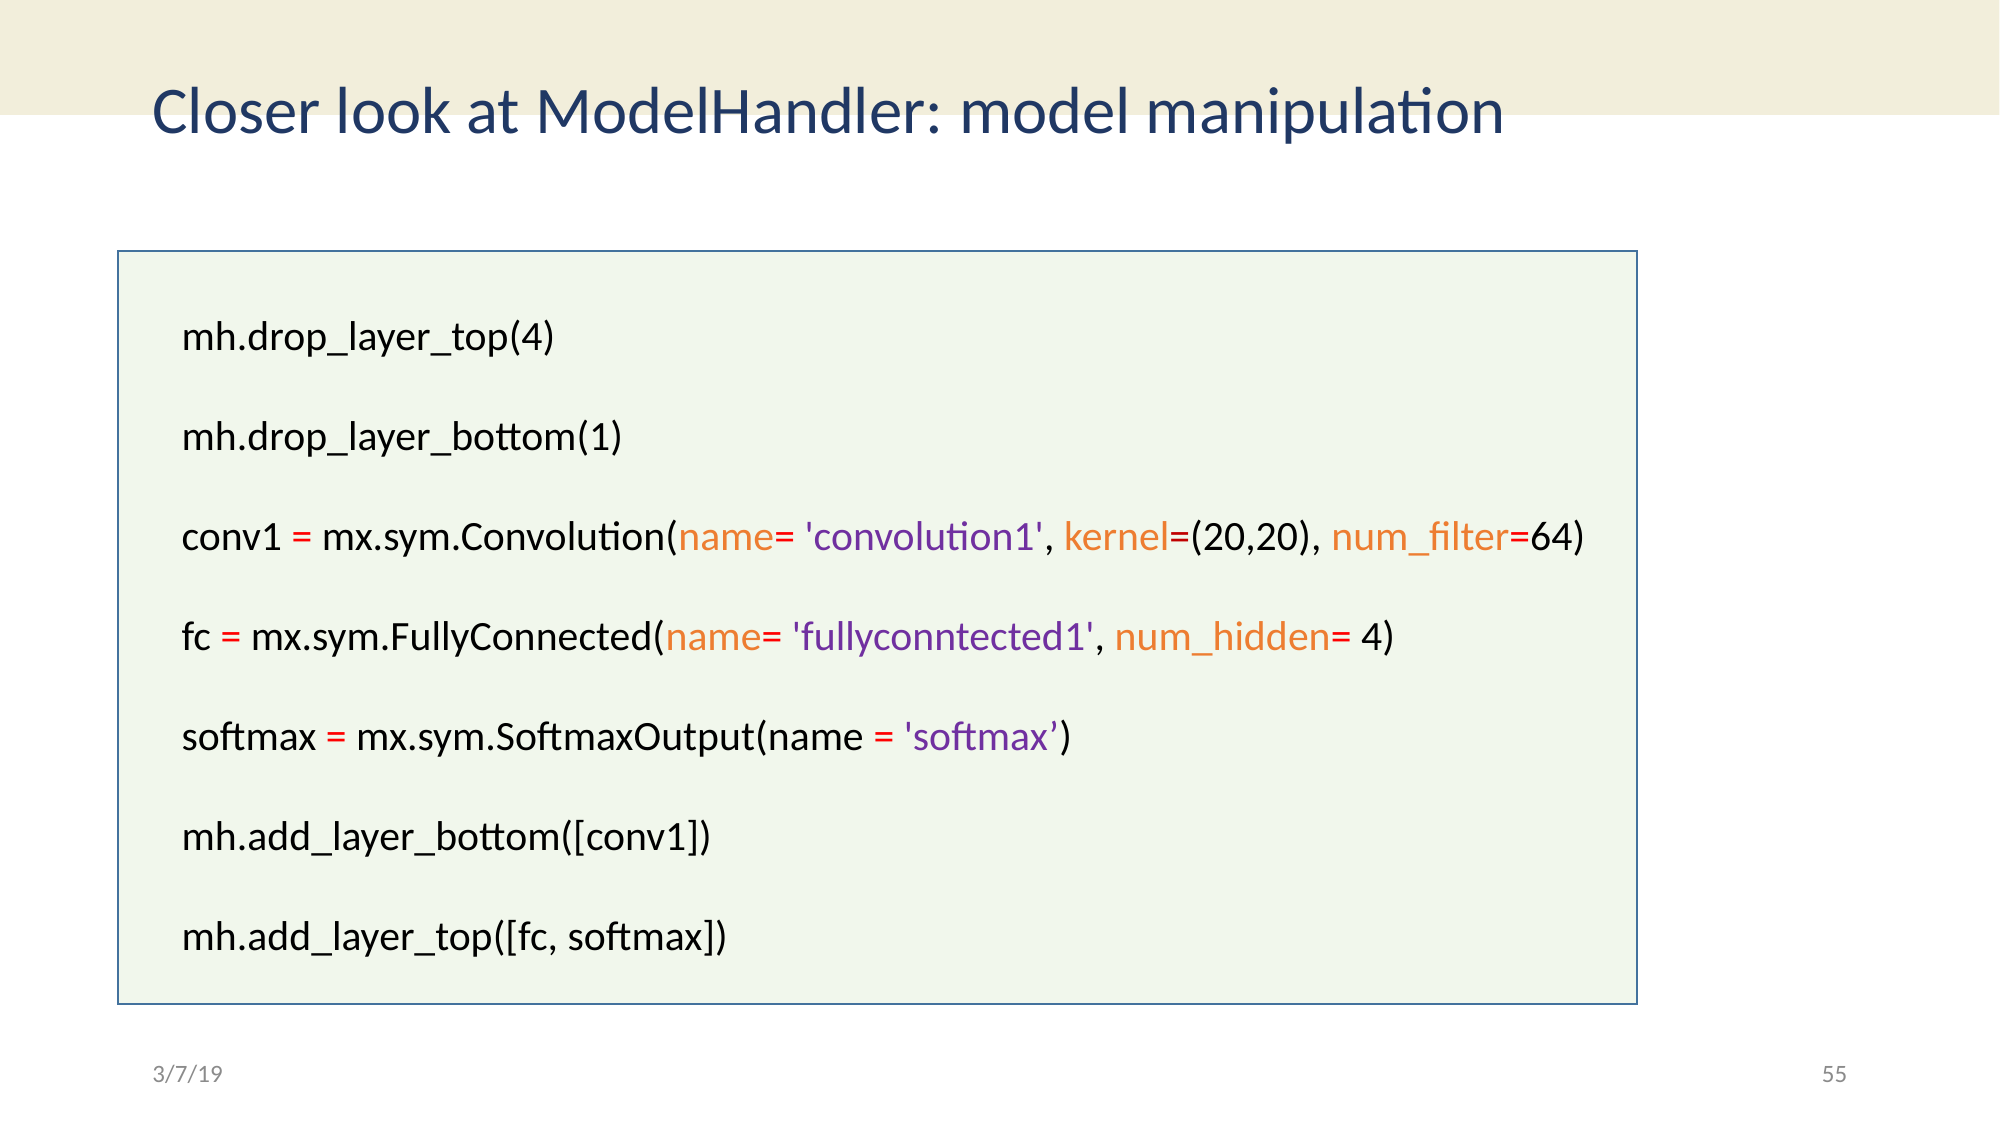

# Closer look at ModelHandler: model manipulation

mh.drop_layer_top(4)
mh.drop_layer_bottom(1)
conv1 = mx.sym.Convolution(name= 'convolution1', kernel=(20,20), num_filter=64) fc = mx.sym.FullyConnected(name= 'fullyconntected1', num_hidden= 4)
softmax = mx.sym.SoftmaxOutput(name = 'softmax’)
mh.add_layer_bottom([conv1])
mh.add_layer_top([fc, softmax])
3/7/19
55